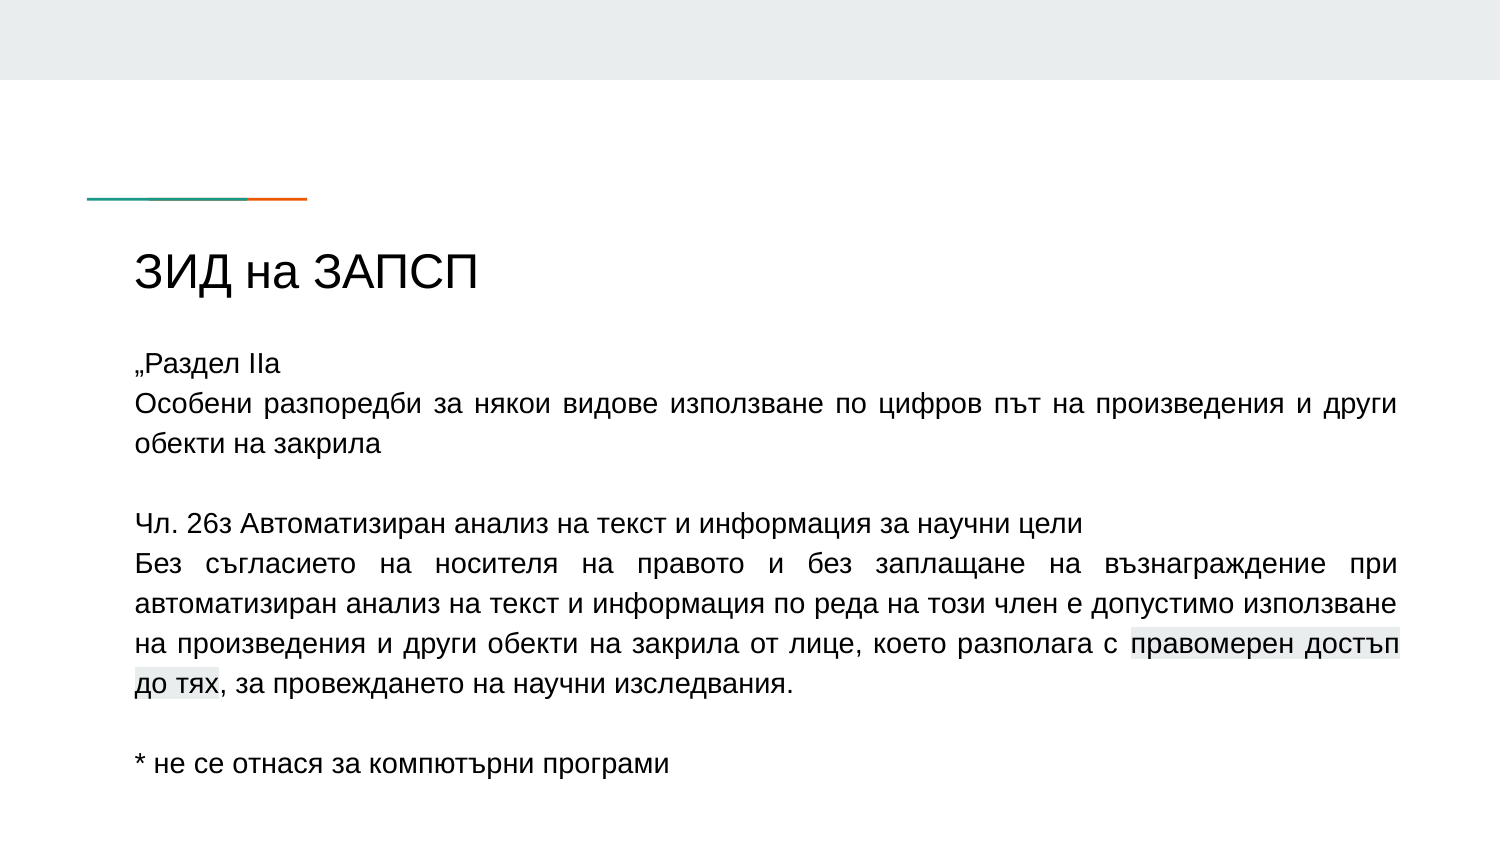

# ЗИД на ЗАПСП

„Раздел IIа
Особени разпоредби за някои видове използване по цифров път на произведения и други обекти на закрила

Чл. 26з Автоматизиран анализ на текст и информация за научни цели
Без съгласието на носителя на правото и без заплащане на възнаграждение при автоматизиран анализ на текст и информация по реда на този член е допустимо използване на произведения и други обекти на закрила от лице, което разполага с правомерен достъп до тях, за провеждането на научни изследвания.

* не се отнася за компютърни програми